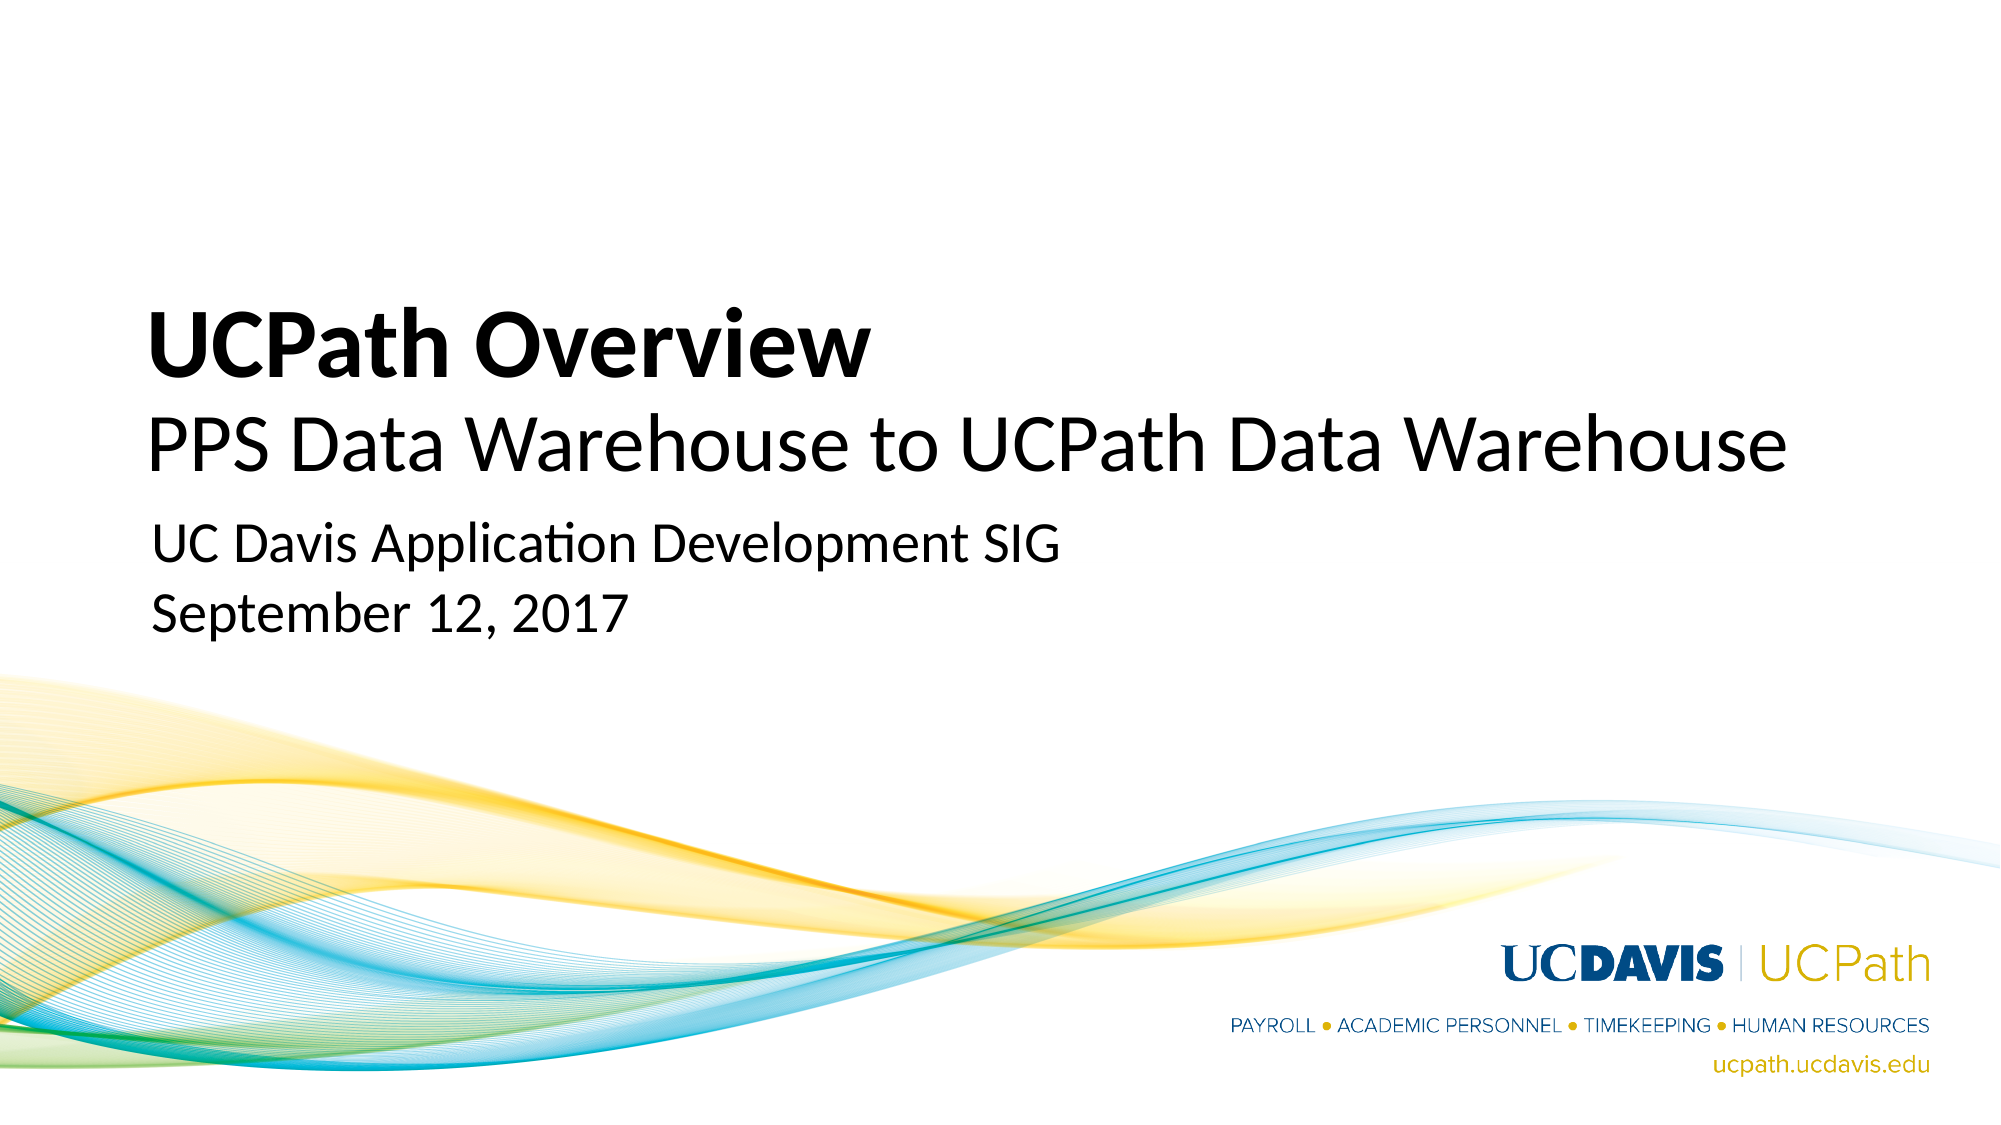

# UCPath Overview PPS Data Warehouse to UCPath Data Warehouse
UC Davis Application Development SIG
September 12, 2017